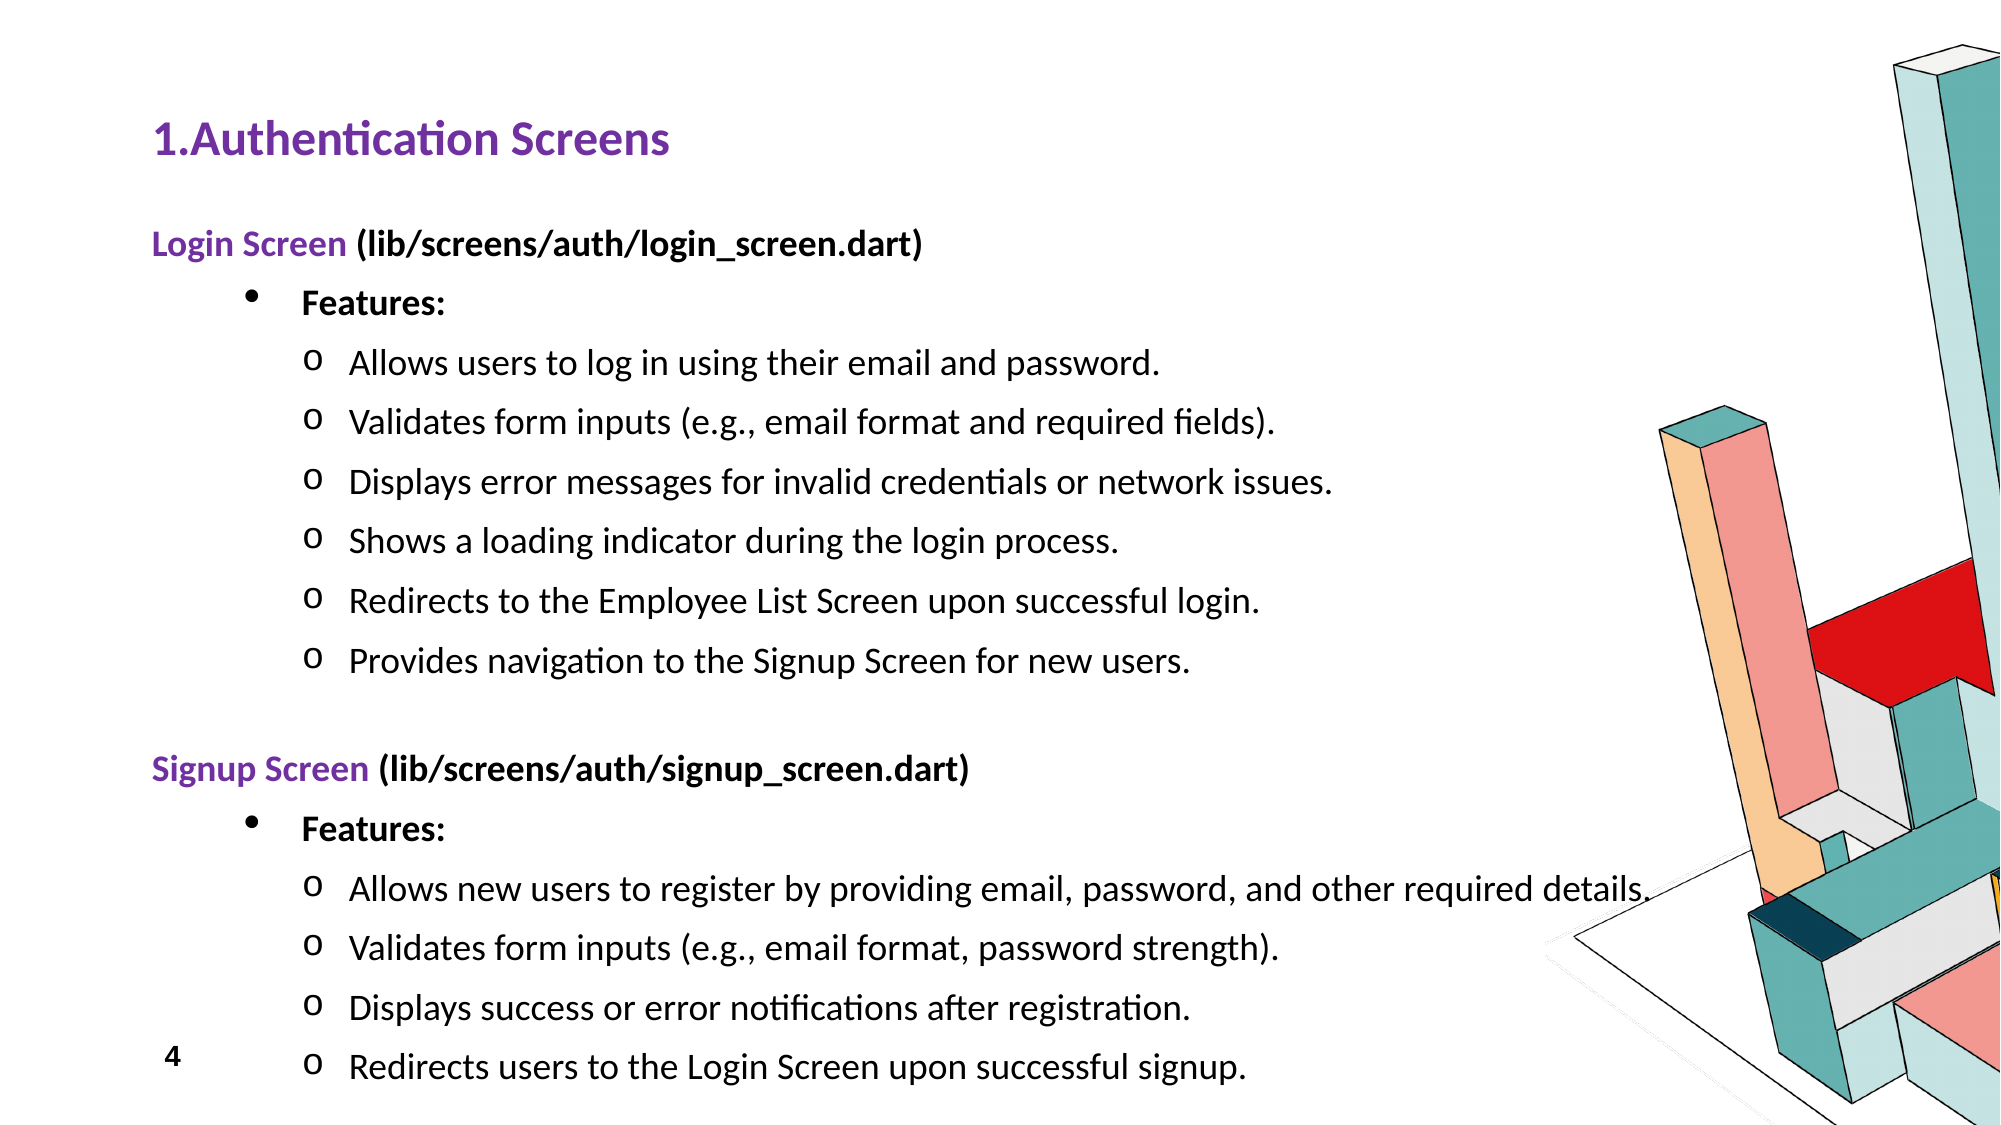

Authentication Screens

Login Screen (lib/screens/auth/login_screen.dart)
Features:
Allows users to log in using their email and password.
Validates form inputs (e.g., email format and required fields).
Displays error messages for invalid credentials or network issues.
Shows a loading indicator during the login process.
Redirects to the Employee List Screen upon successful login.
Provides navigation to the Signup Screen for new users.

Signup Screen (lib/screens/auth/signup_screen.dart)
Features:
Allows new users to register by providing email, password, and other required details.
Validates form inputs (e.g., email format, password strength).
Displays success or error notifications after registration.
Redirects users to the Login Screen upon successful signup.
4